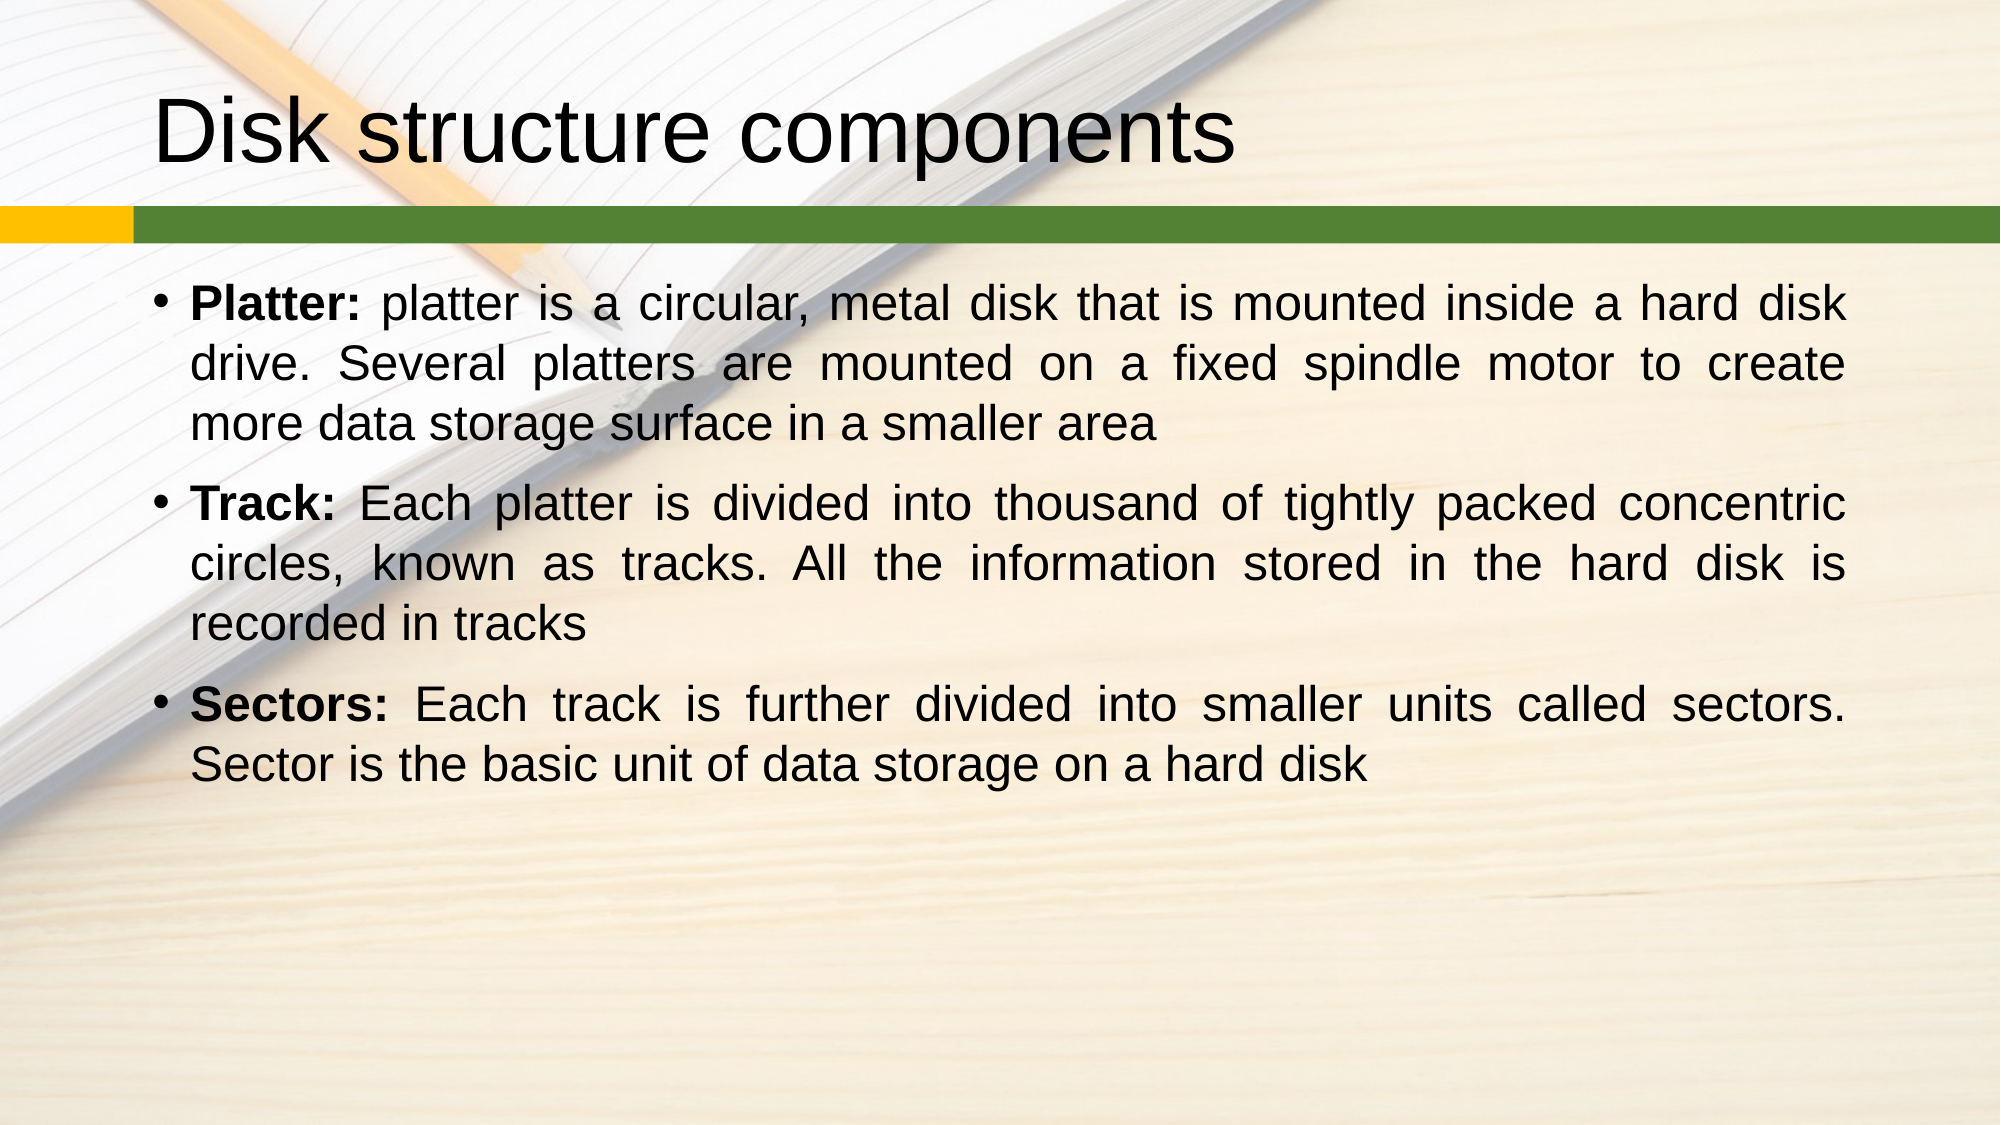

# Disk structure components
Platter: platter is a circular, metal disk that is mounted inside a hard disk drive. Several platters are mounted on a fixed spindle motor to create more data storage surface in a smaller area
Track: Each platter is divided into thousand of tightly packed concentric circles, known as tracks. All the information stored in the hard disk is recorded in tracks
Sectors: Each track is further divided into smaller units called sectors. Sector is the basic unit of data storage on a hard disk